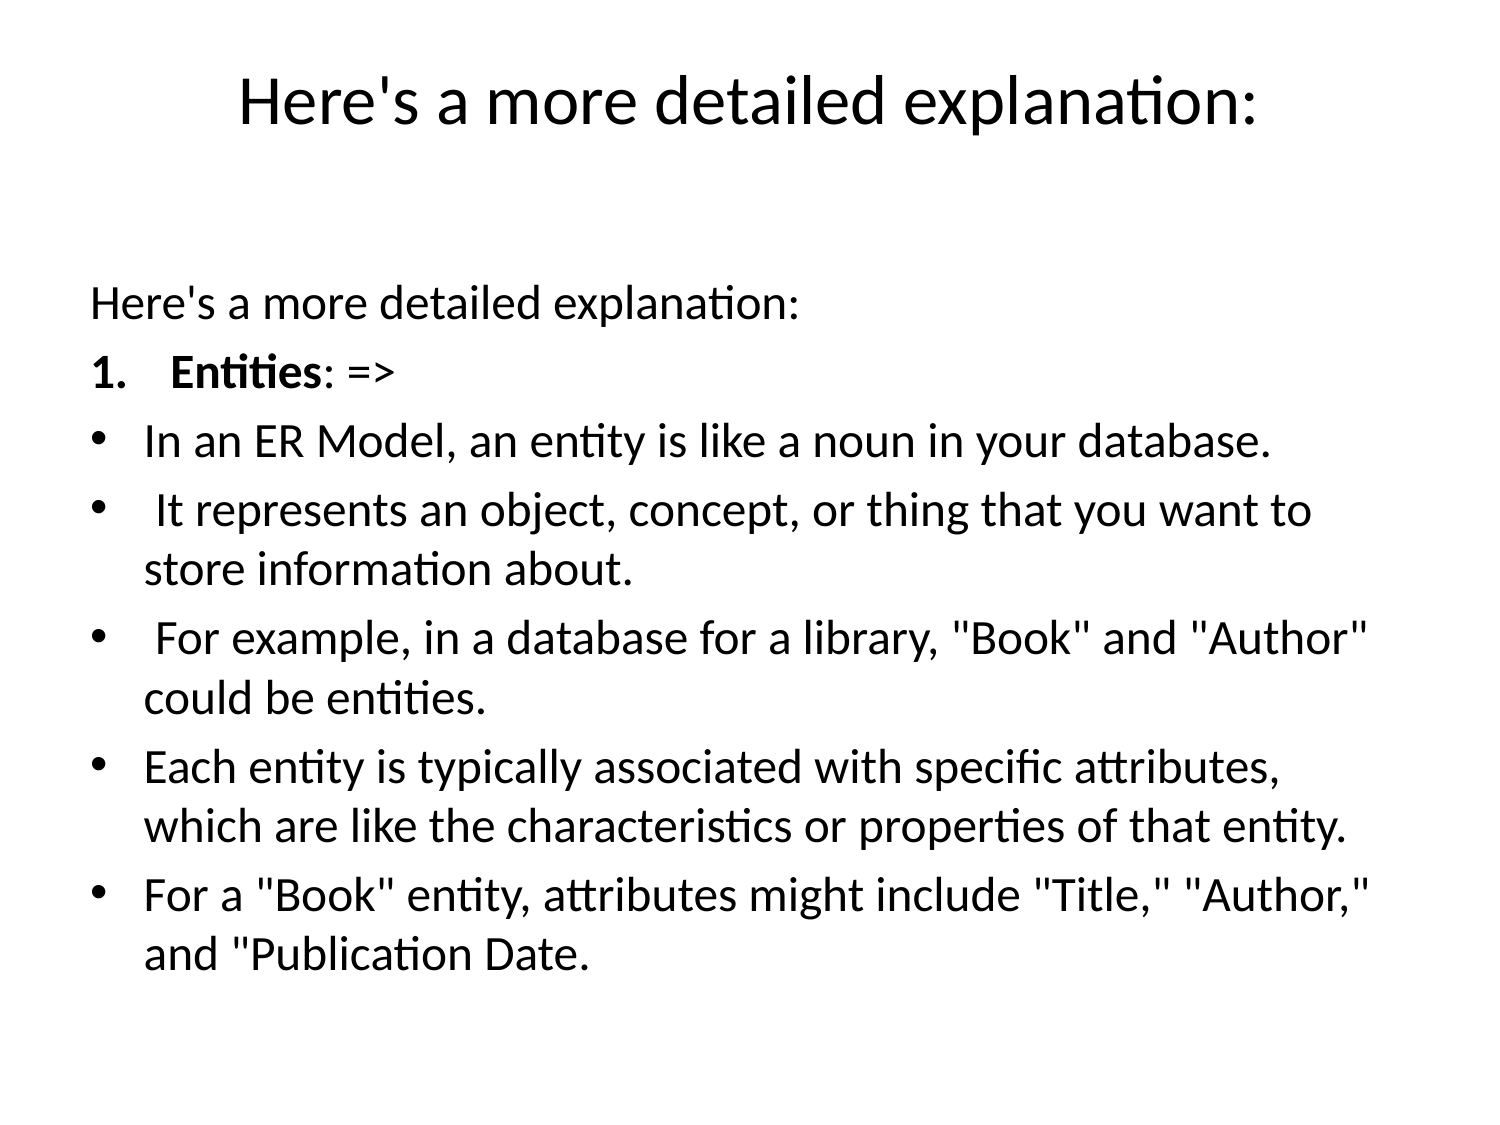

# Here's a more detailed explanation:
Here's a more detailed explanation:
Entities: =>
In an ER Model, an entity is like a noun in your database.
 It represents an object, concept, or thing that you want to store information about.
 For example, in a database for a library, "Book" and "Author" could be entities.
Each entity is typically associated with specific attributes, which are like the characteristics or properties of that entity.
For a "Book" entity, attributes might include "Title," "Author," and "Publication Date.